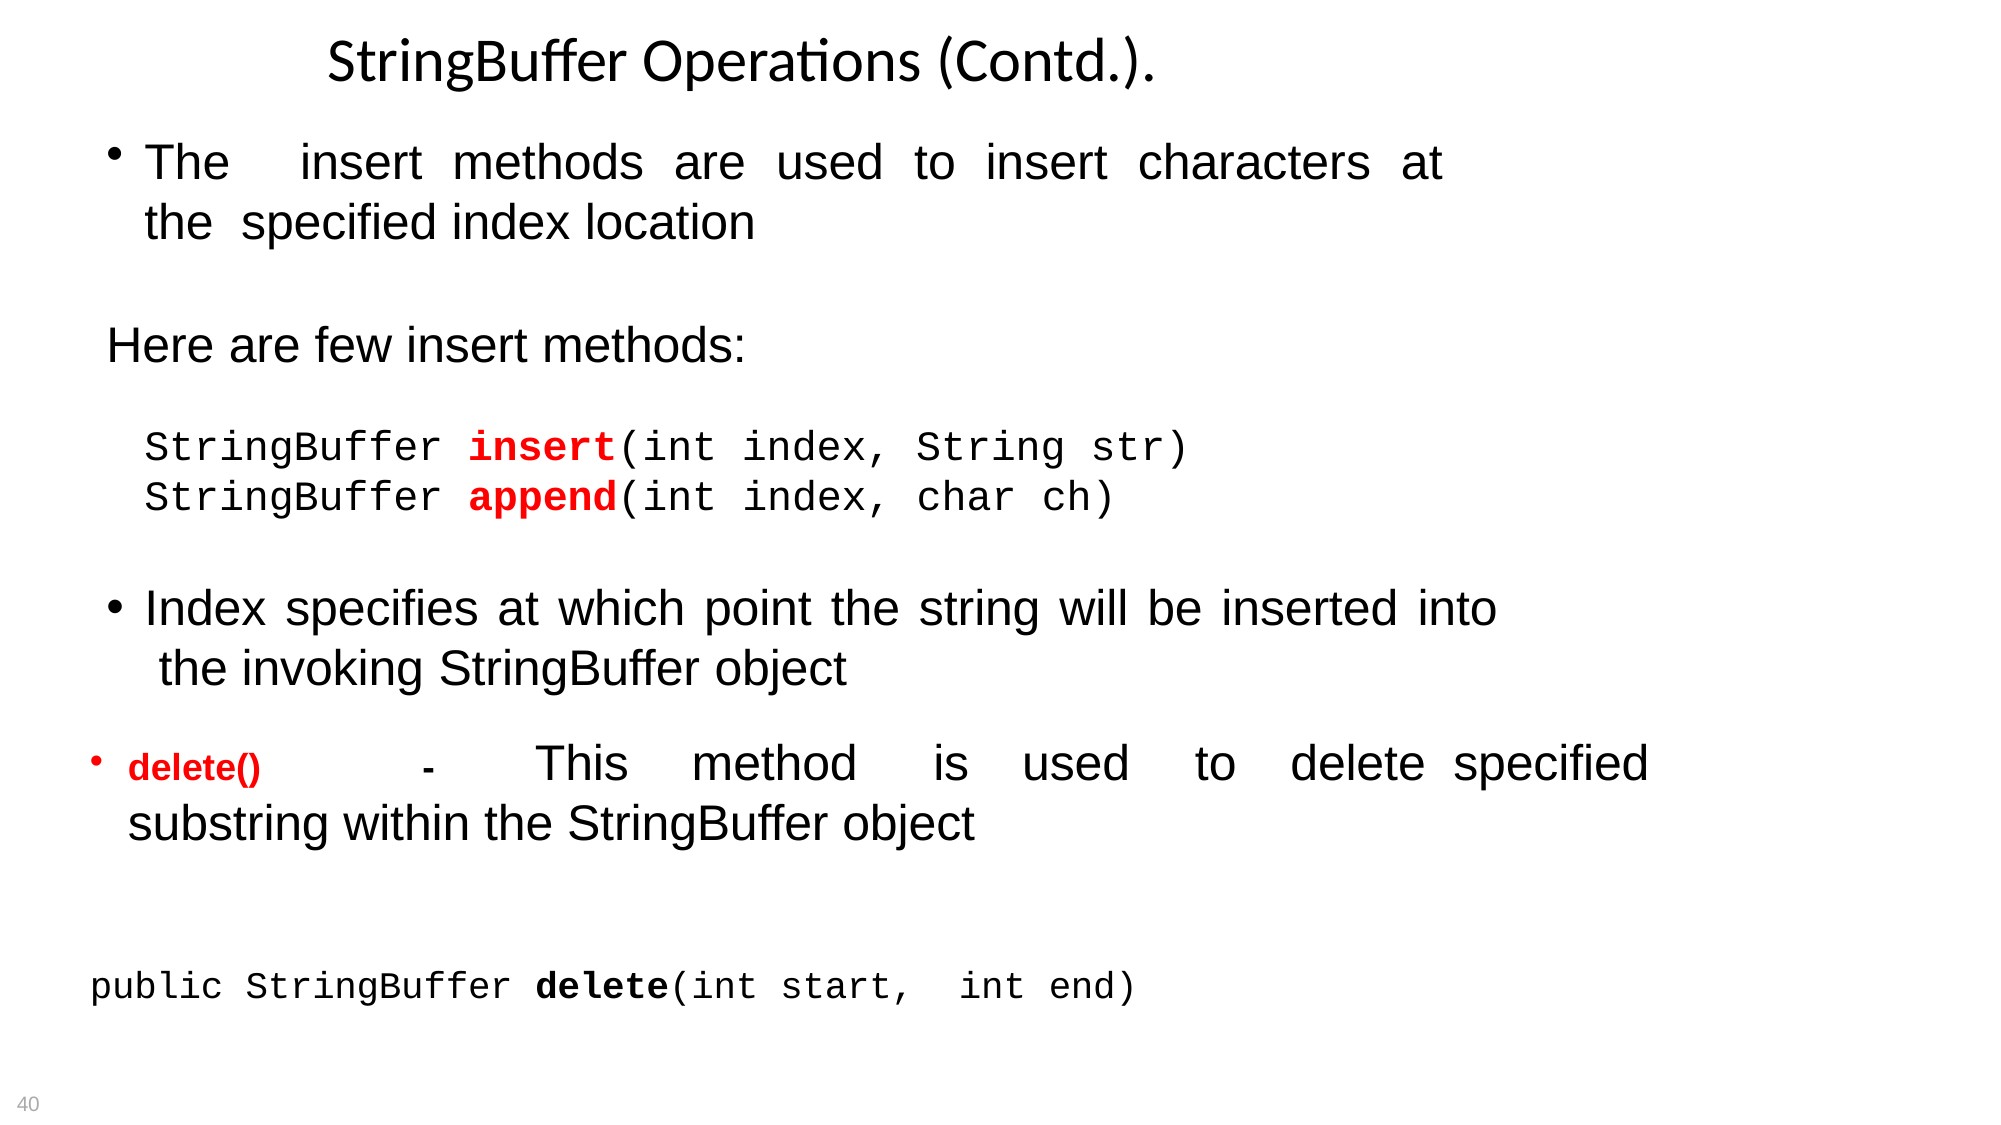

# StringBuffer Operations (Contd.).
The	insert	methods	are	used	to	insert	characters	at	the  specified index location

Here are few insert methods:
StringBuffer insert(int index, String str)
StringBuffer append(int index, char ch)

Index specifies at which point the string will be inserted into  the invoking StringBuffer object
delete()	-	This	method	is	used	to	delete  specified substring within the StringBuffer object

public StringBuffer delete(int start,  int end)
40